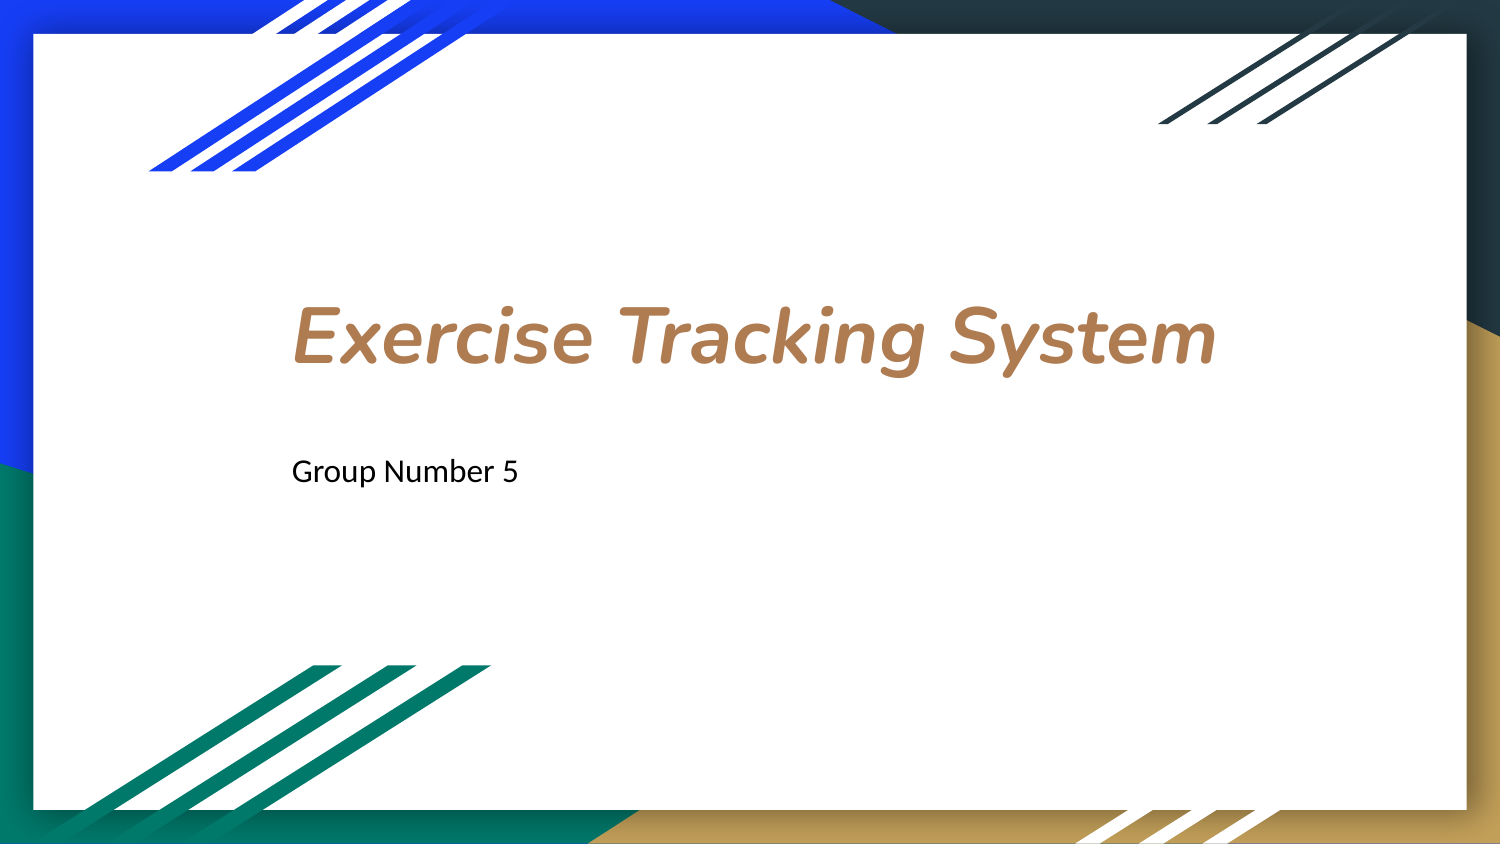

# Exercise Tracking System
Group Number 5